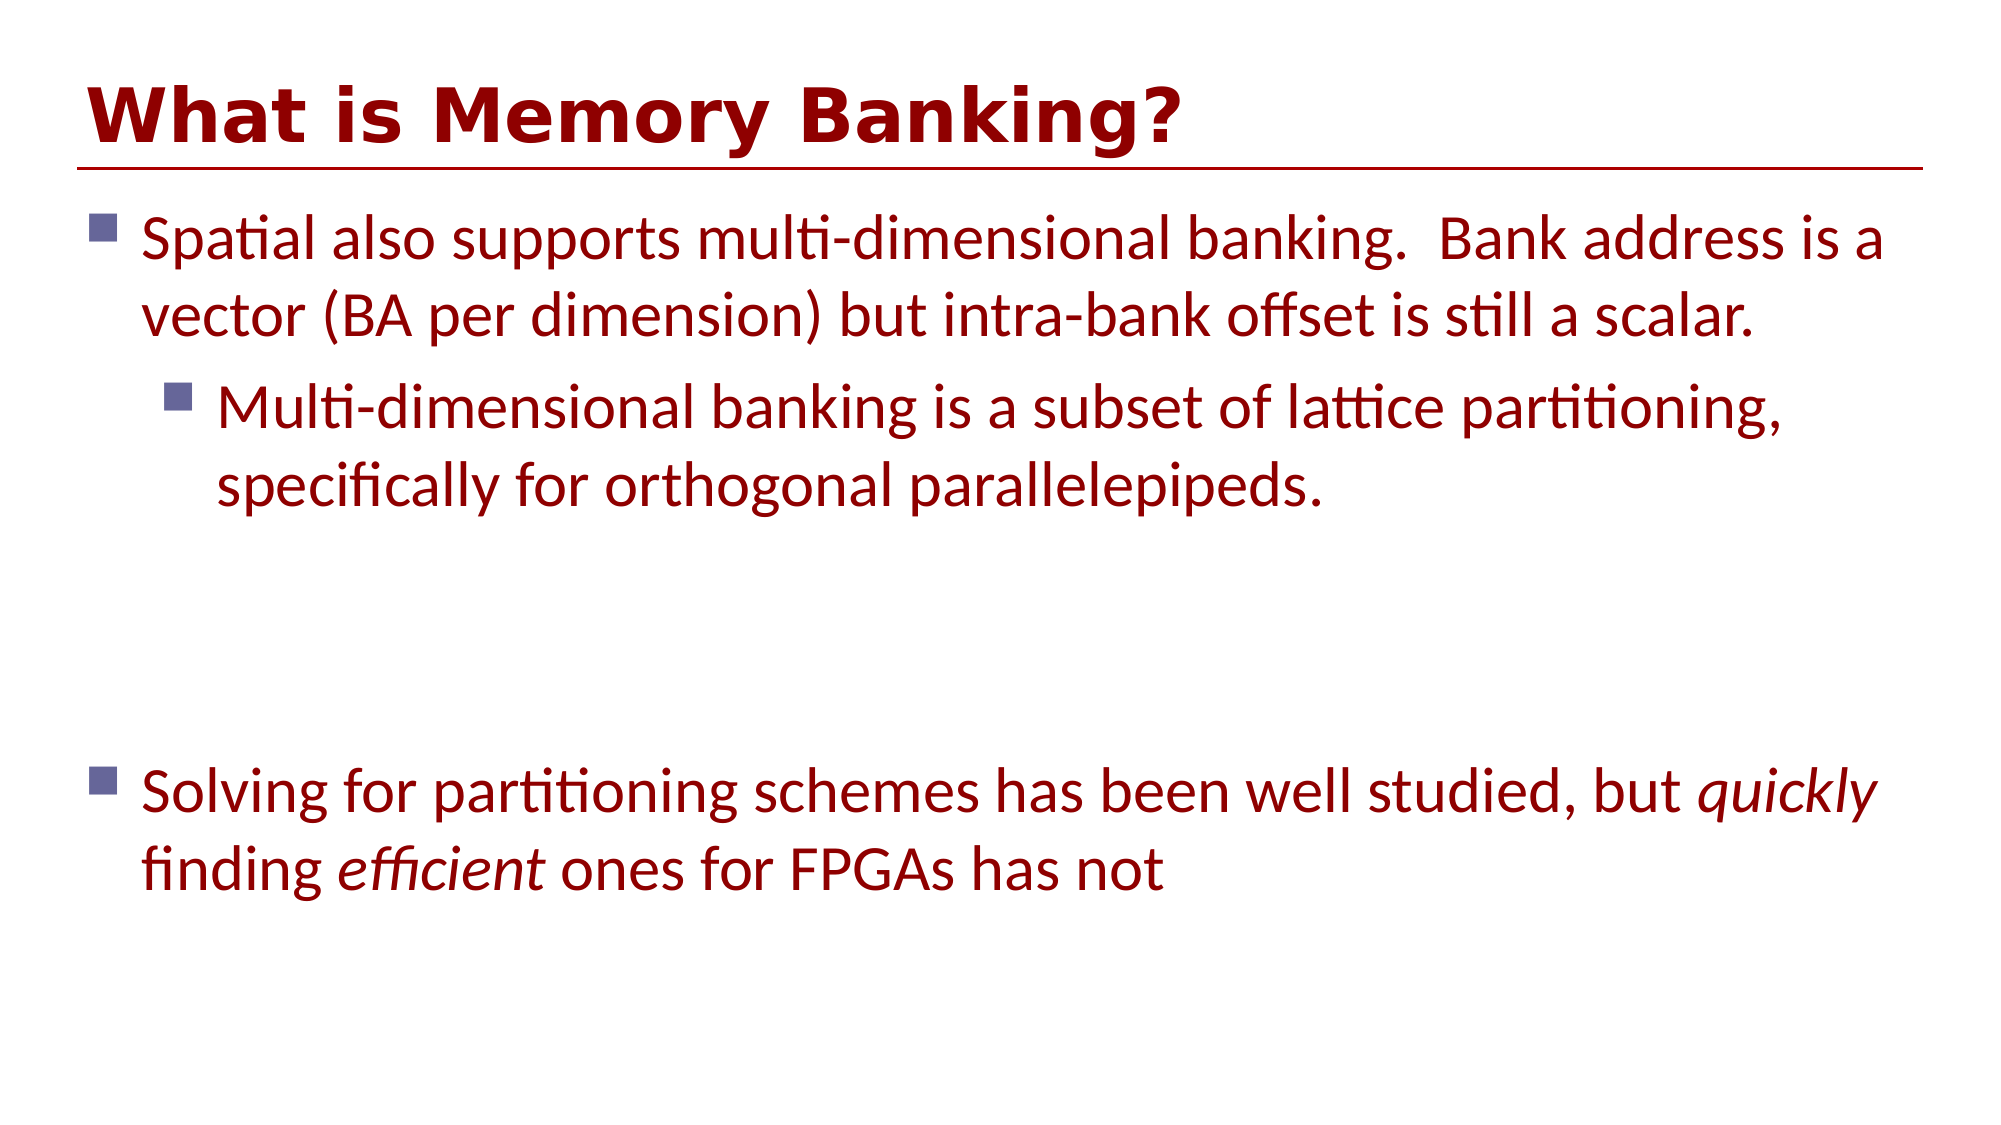

# What is Memory Banking?
Spatial also supports multi-dimensional banking.  Bank address is a vector (BA per dimension) but intra-bank offset is still a scalar.
Multi-dimensional banking is a subset of lattice partitioning, specifically for orthogonal parallelepipeds.

Solving for partitioning schemes has been well studied, but quickly finding efficient ones for FPGAs has not
146